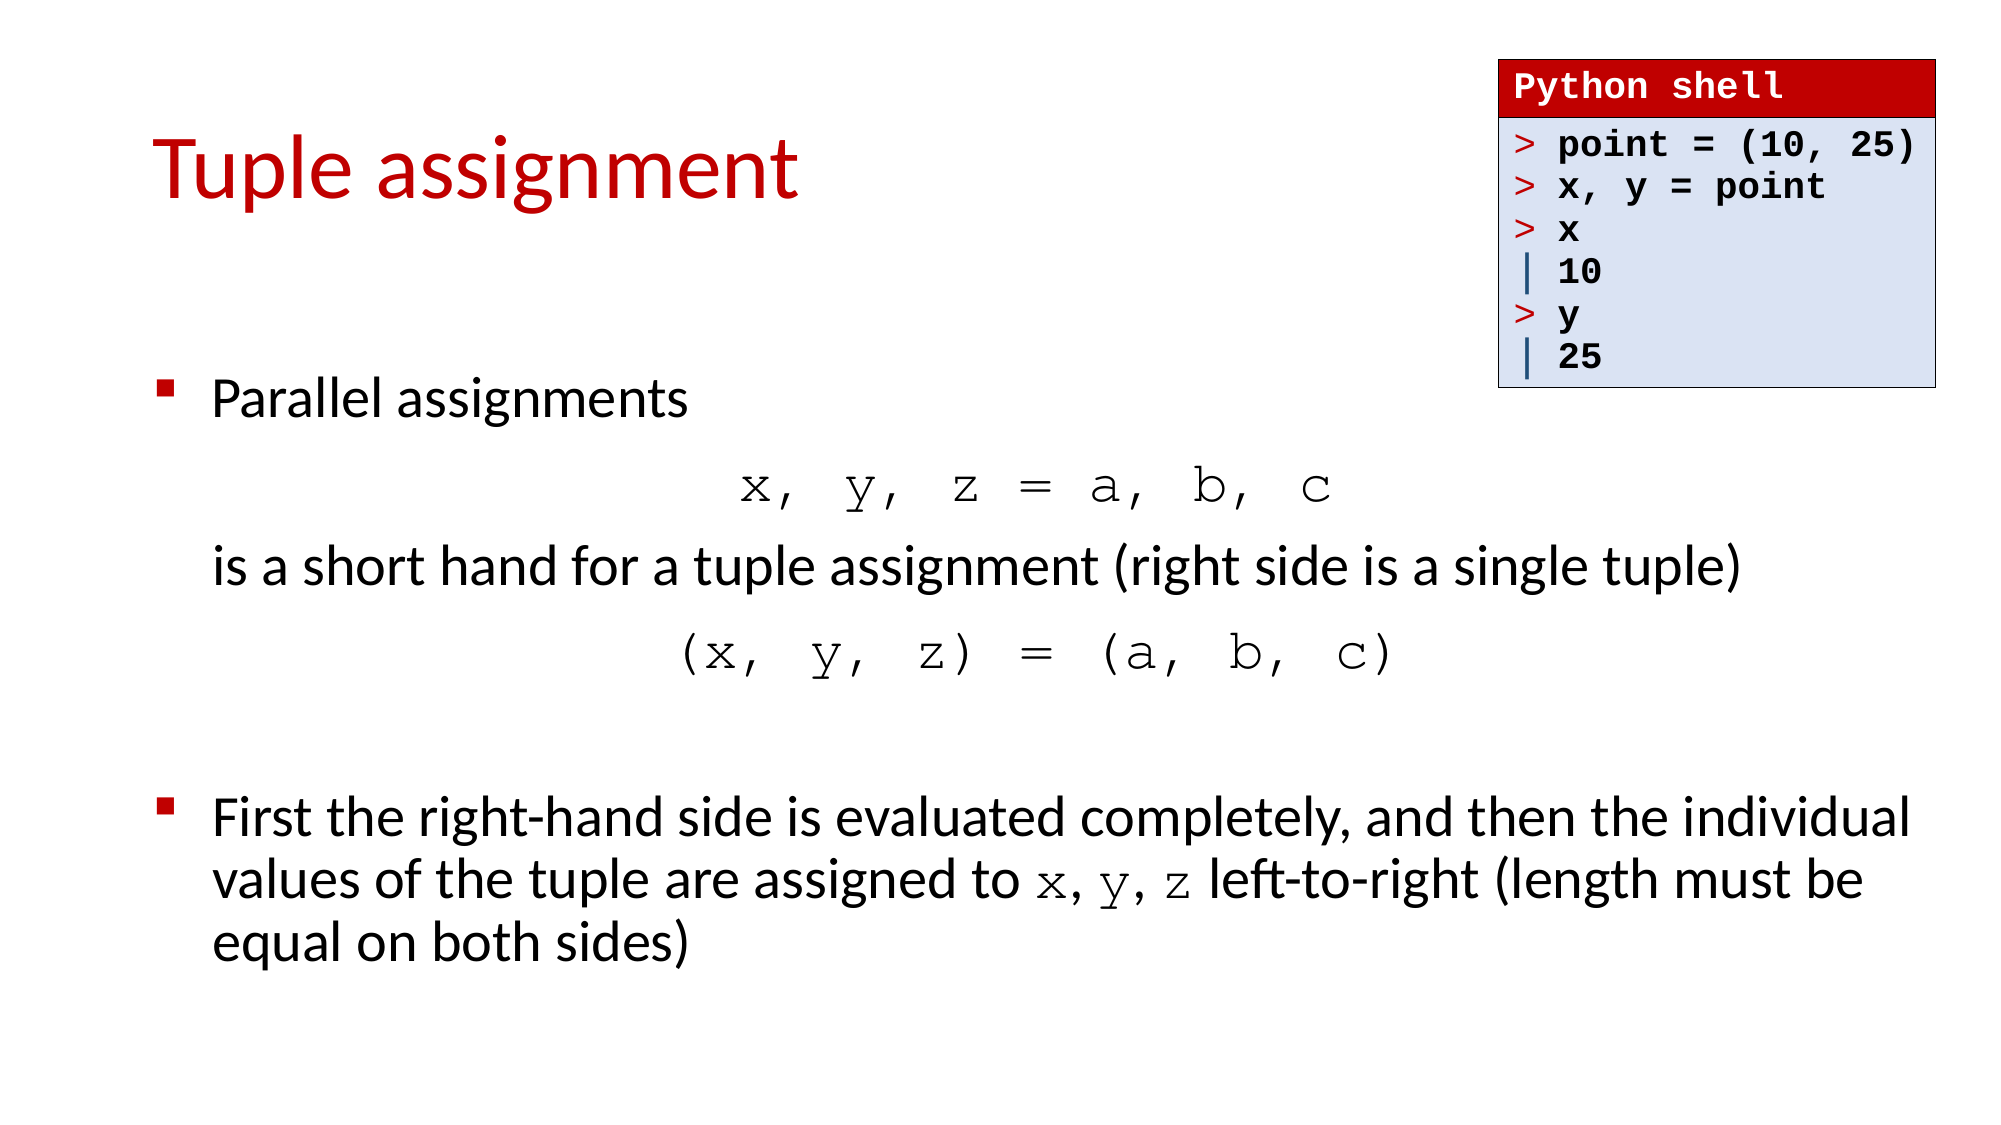

# Tuple assignment
| Python shell |
| --- |
| point = (10, 25) x, y = point x 10 y 25 |
Parallel assignments
x, y, z = a, b, c
is a short hand for a tuple assignment (right side is a single tuple)
(x, y, z) = (a, b, c)

First the right-hand side is evaluated completely, and then the individual values of the tuple are assigned to x, y, z left-to-right (length must be equal on both sides)